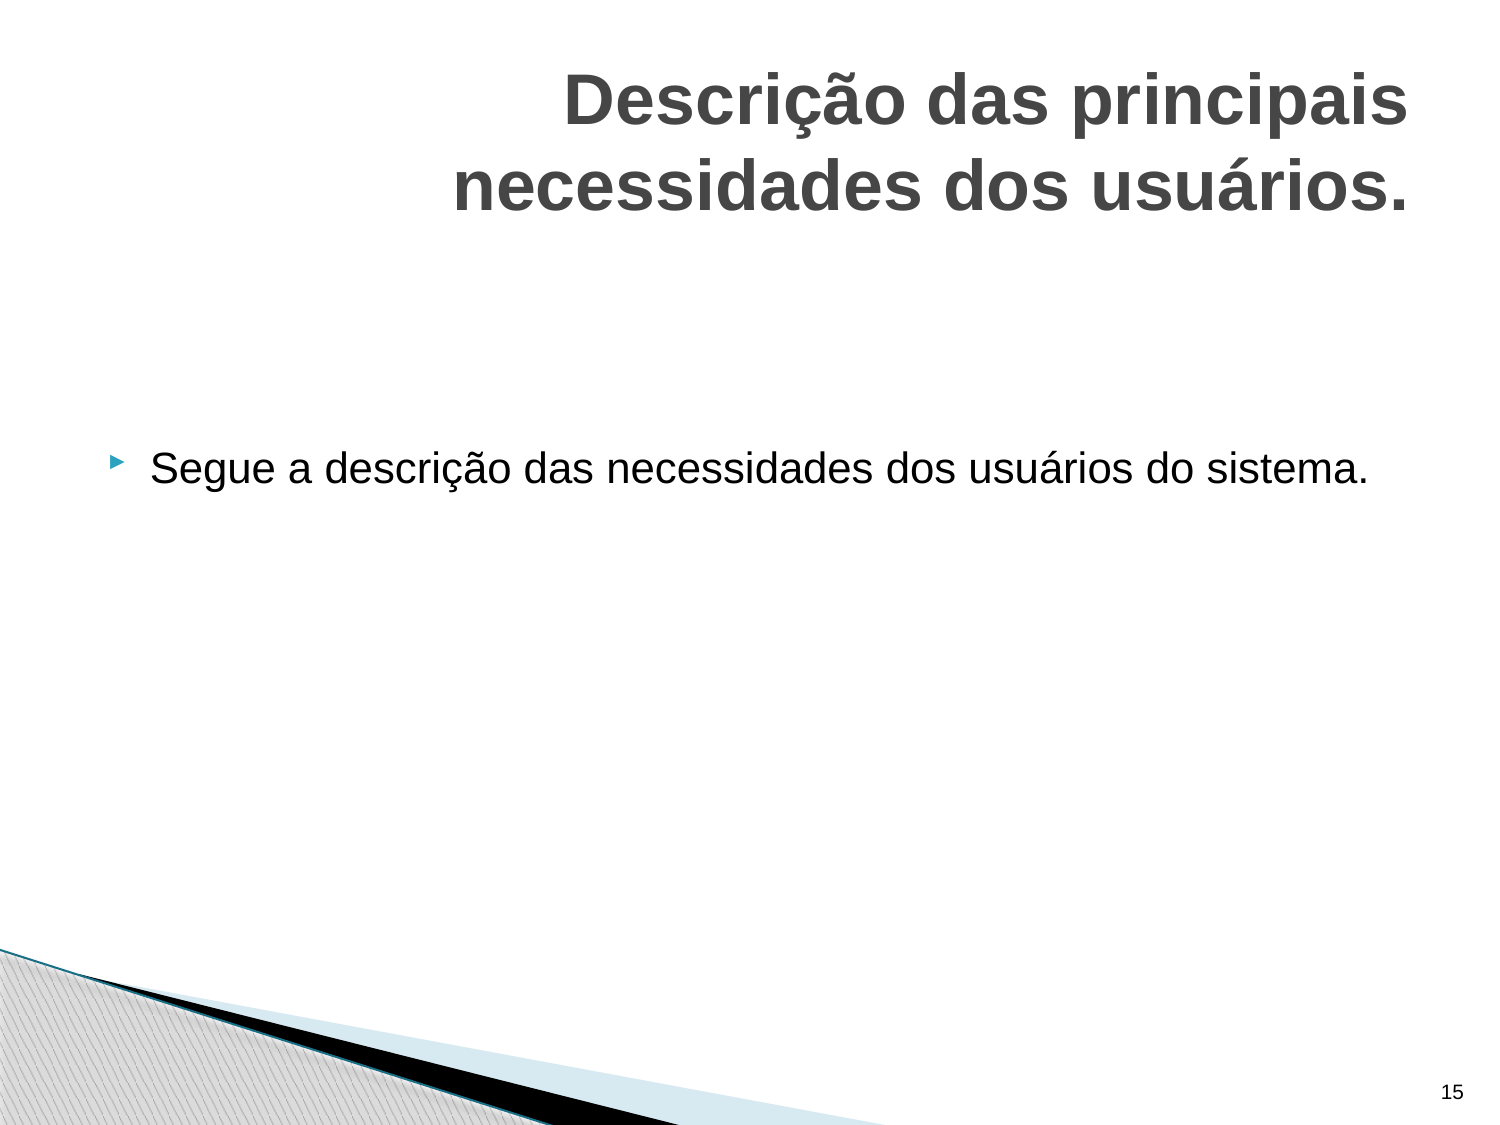

# Descrição das principais necessidades dos usuários.
Segue a descrição das necessidades dos usuários do sistema.
15